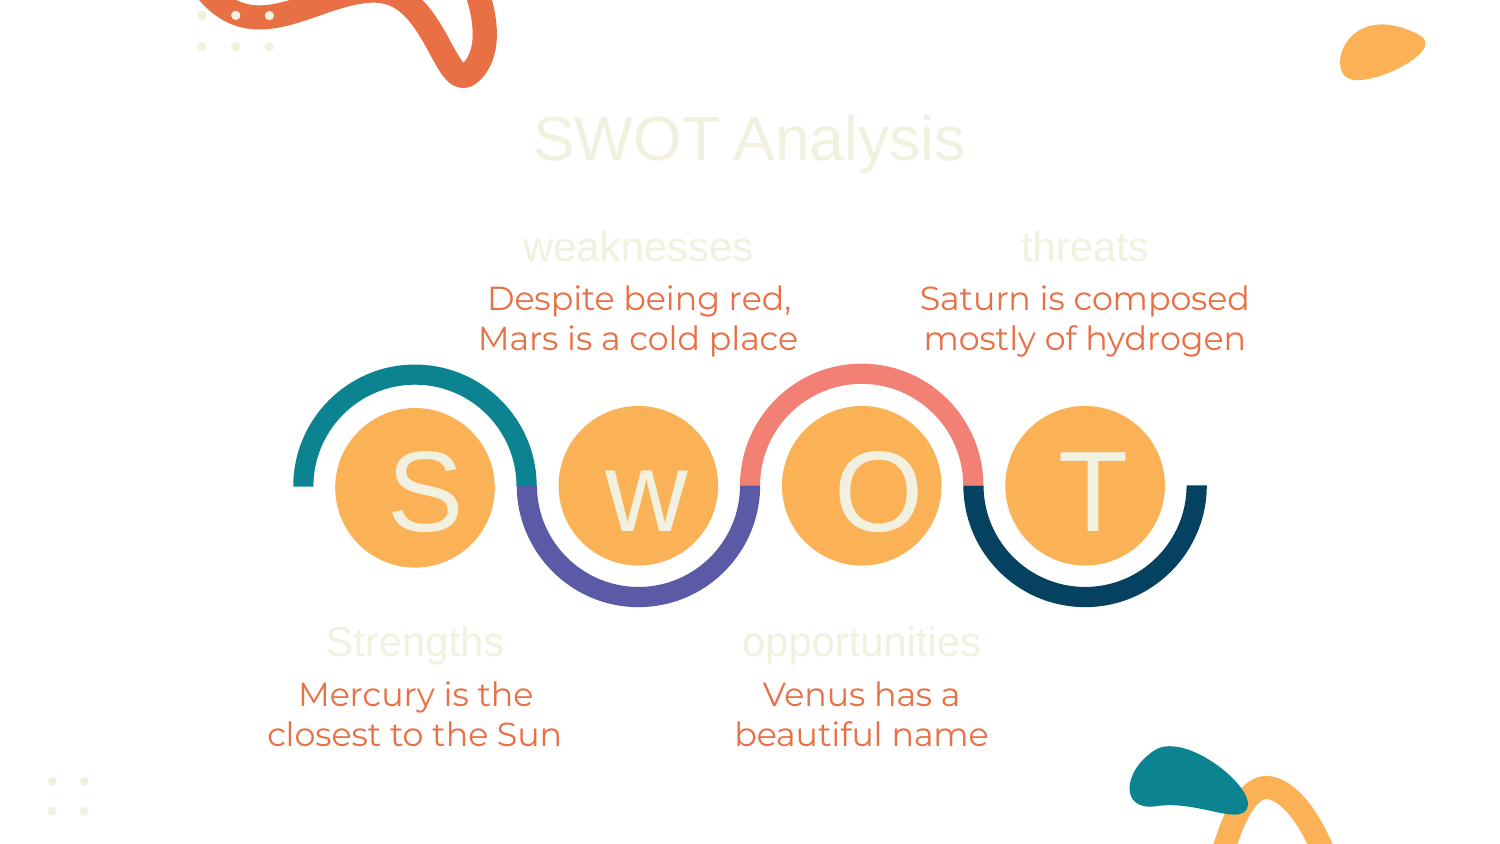

# SWOT Analysis
threats
weaknesses
Despite being red, Mars is a cold place
Saturn is composed mostly of hydrogen

T

w

O

S
Strengths
opportunities
Mercury is the closest to the Sun
Venus has a beautiful name